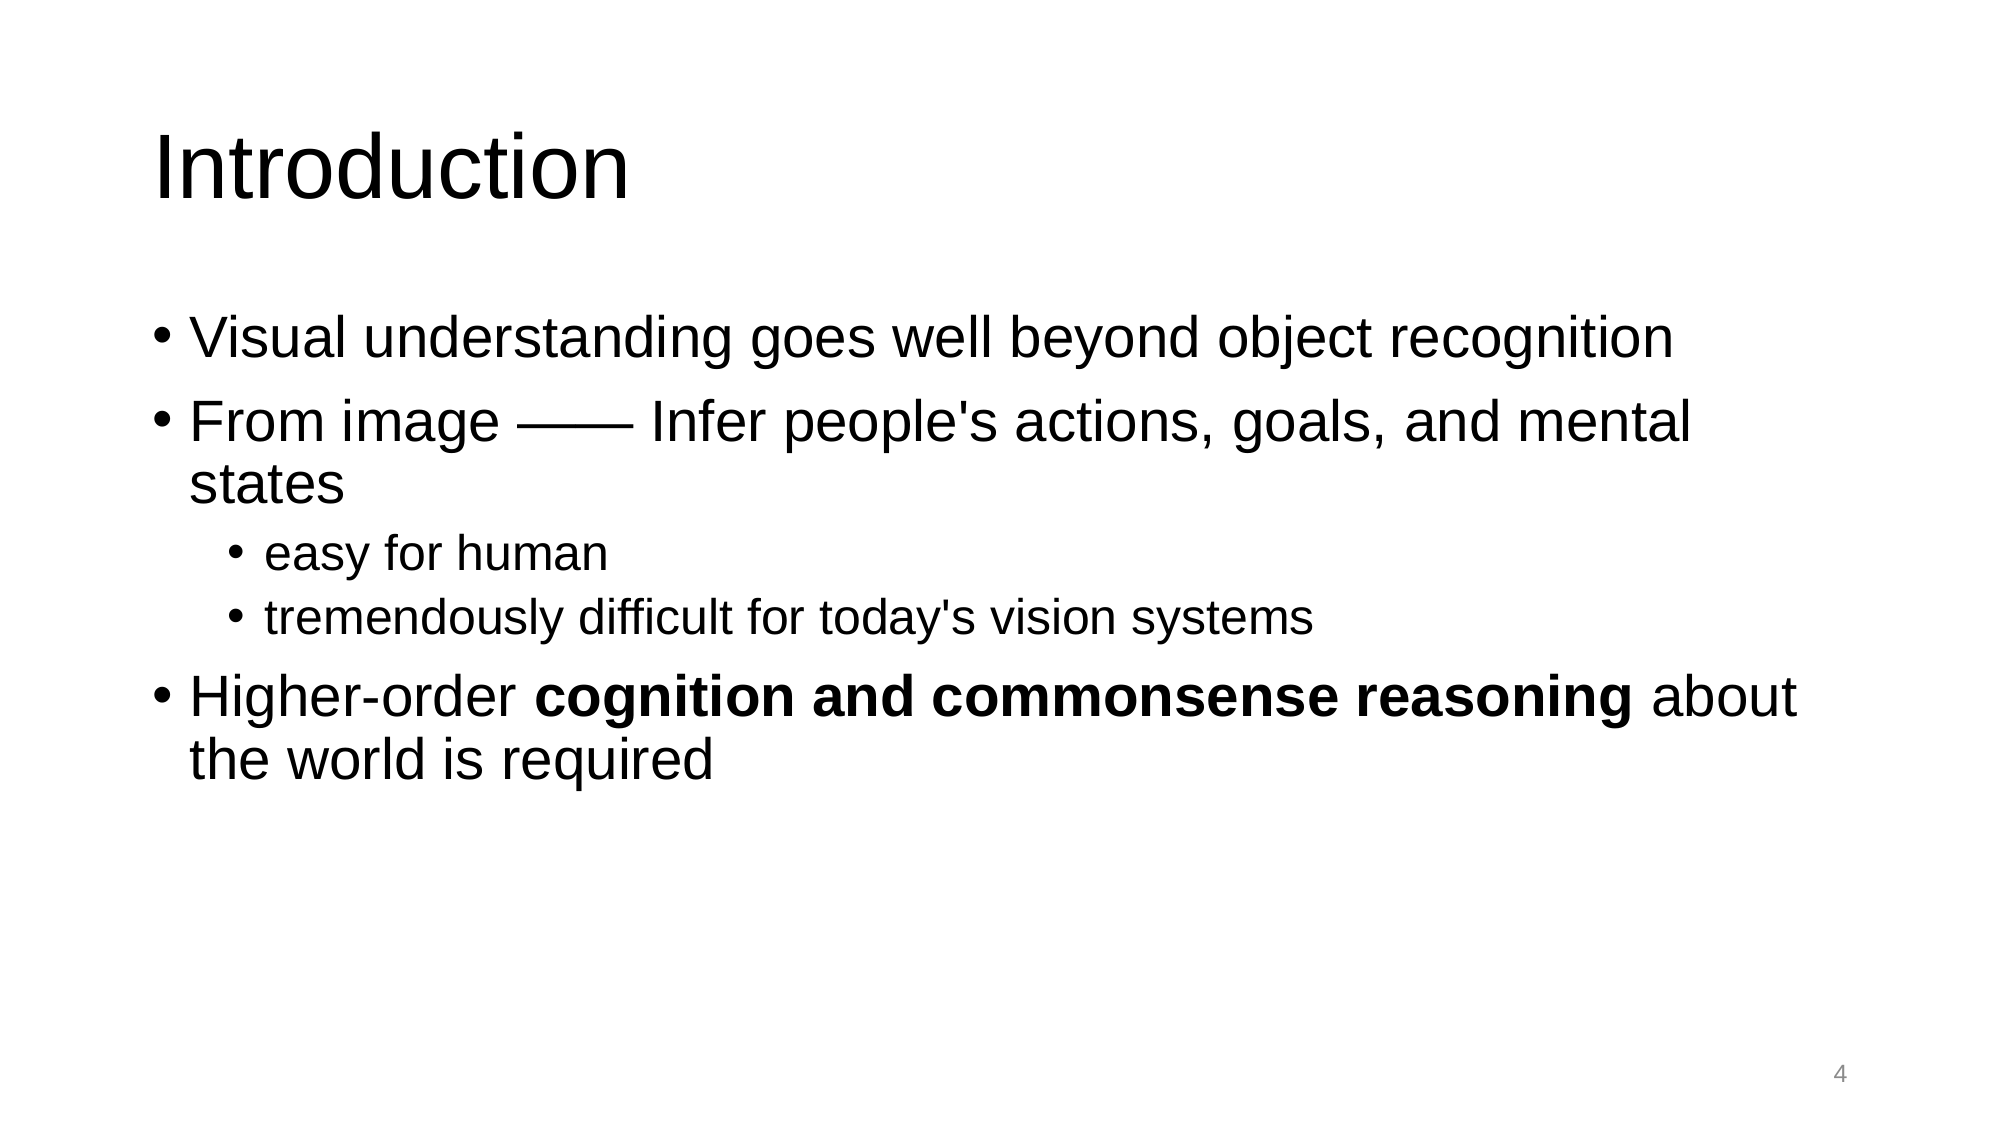

# Introduction
Visual understanding goes well beyond object recognition
From image —— Infer people's actions, goals, and mental states
easy for human
tremendously difficult for today's vision systems
Higher-order cognition and commonsense reasoning about the world is required
4